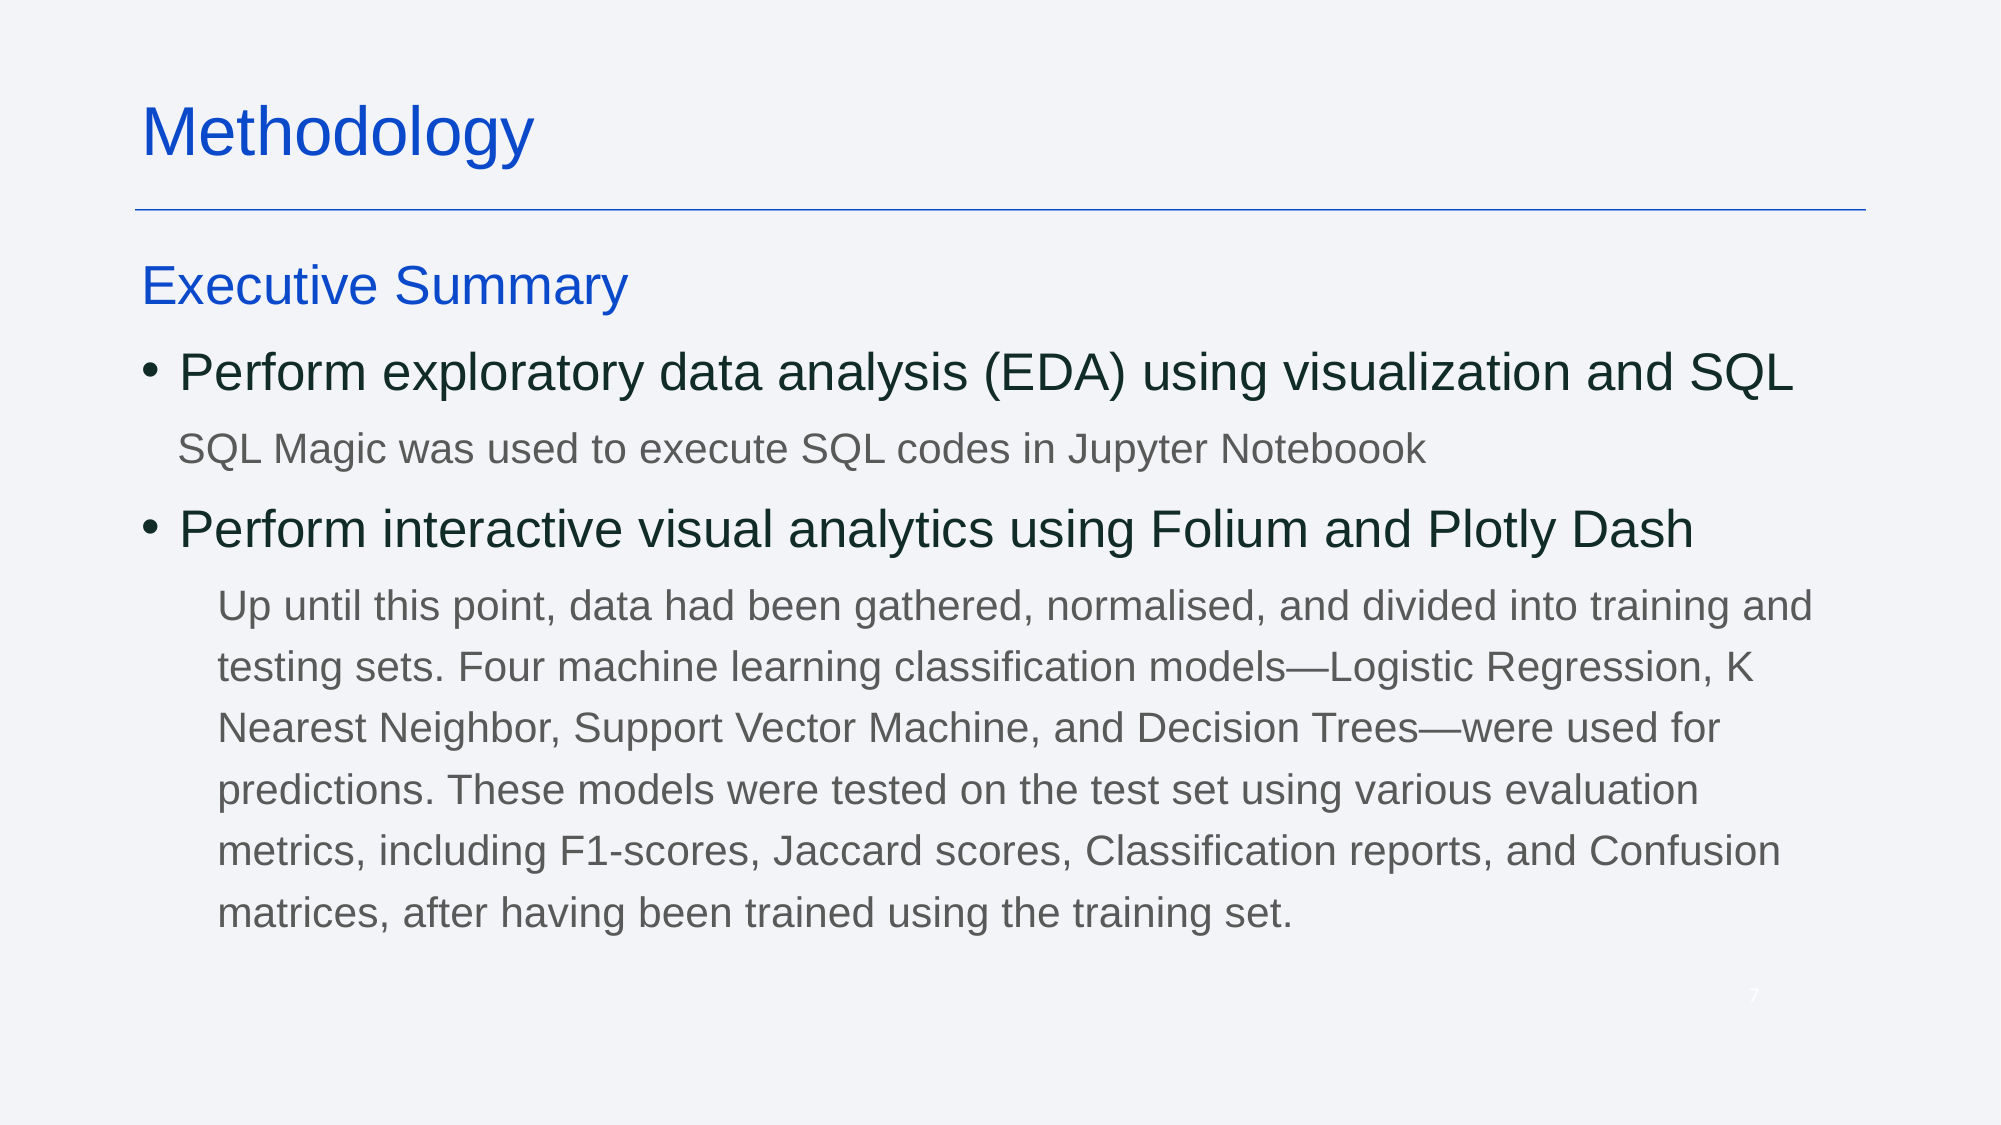

Methodology
Executive Summary
Perform exploratory data analysis (EDA) using visualization and SQL
   SQL Magic was used to execute SQL codes in Jupyter Noteboook
Perform interactive visual analytics using Folium and Plotly Dash
Up until this point, data had been gathered, normalised, and divided into training and testing sets. Four machine learning classification models—Logistic Regression, K Nearest Neighbor, Support Vector Machine, and Decision Trees—were used for predictions. These models were tested on the test set using various evaluation metrics, including F1-scores, Jaccard scores, Classification reports, and Confusion matrices, after having been trained using the training set.

7